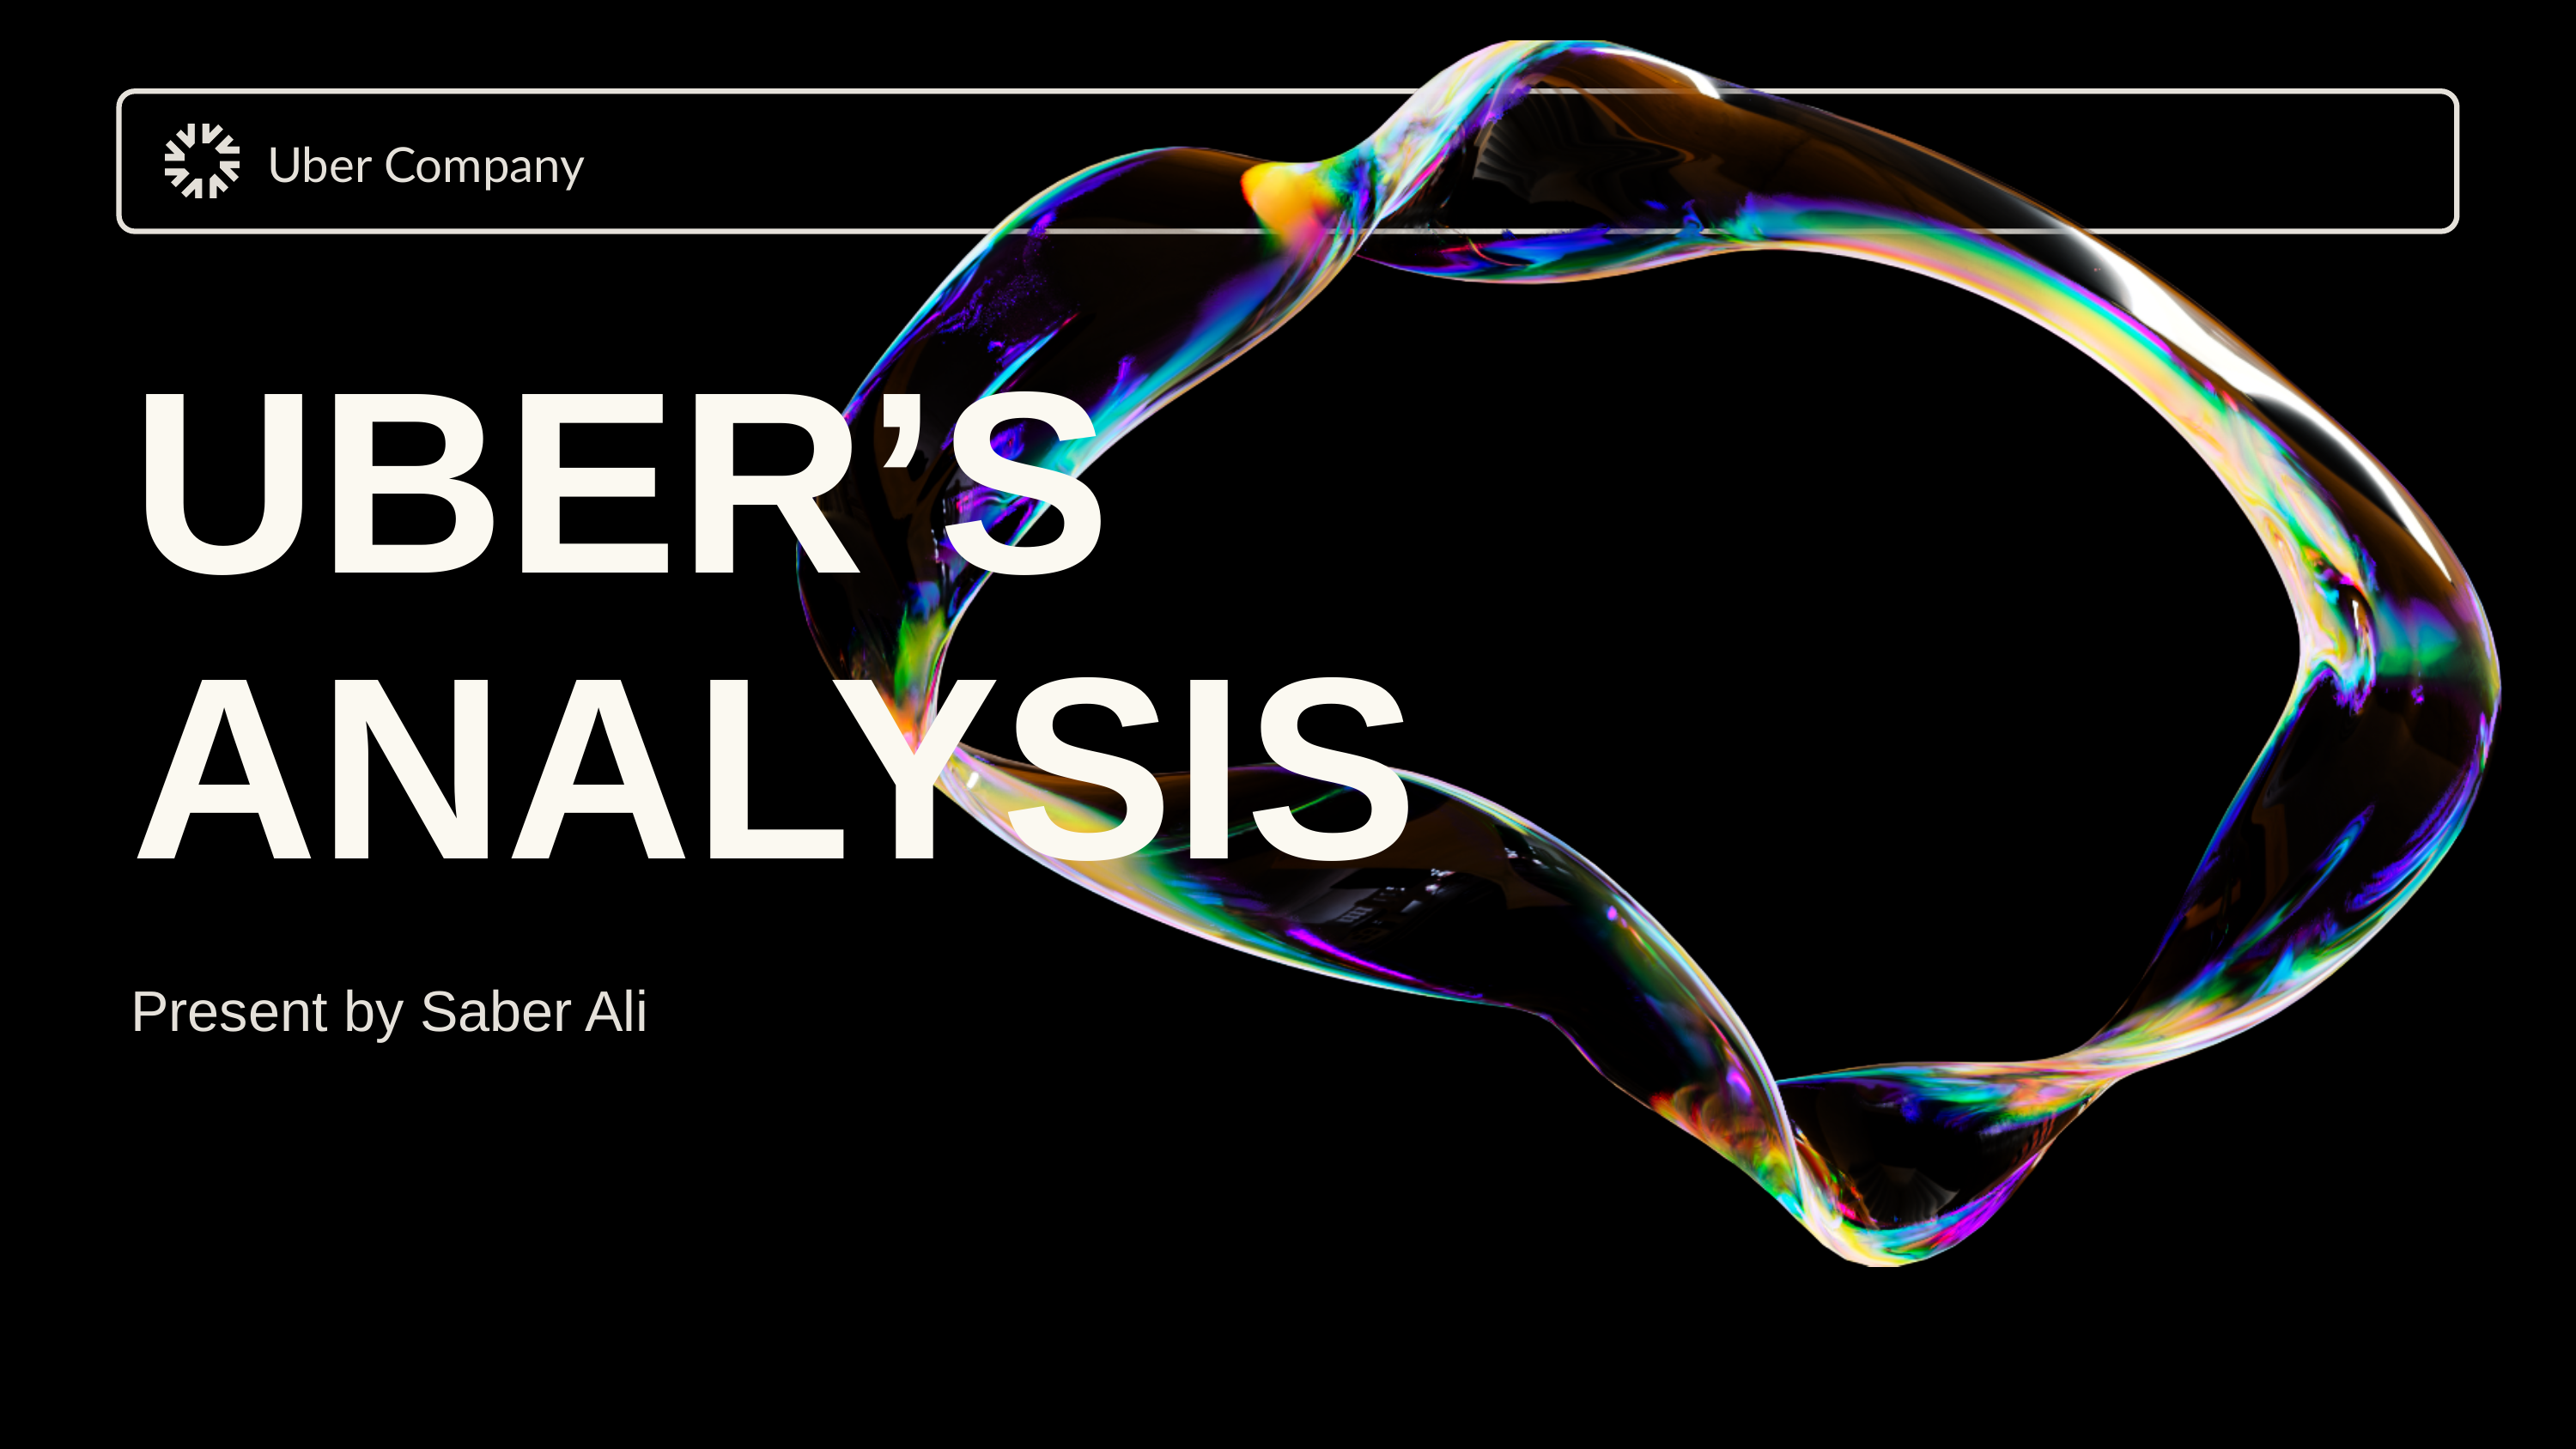

Uber Company
UBER’S ANALYSIS
Present by Saber Ali